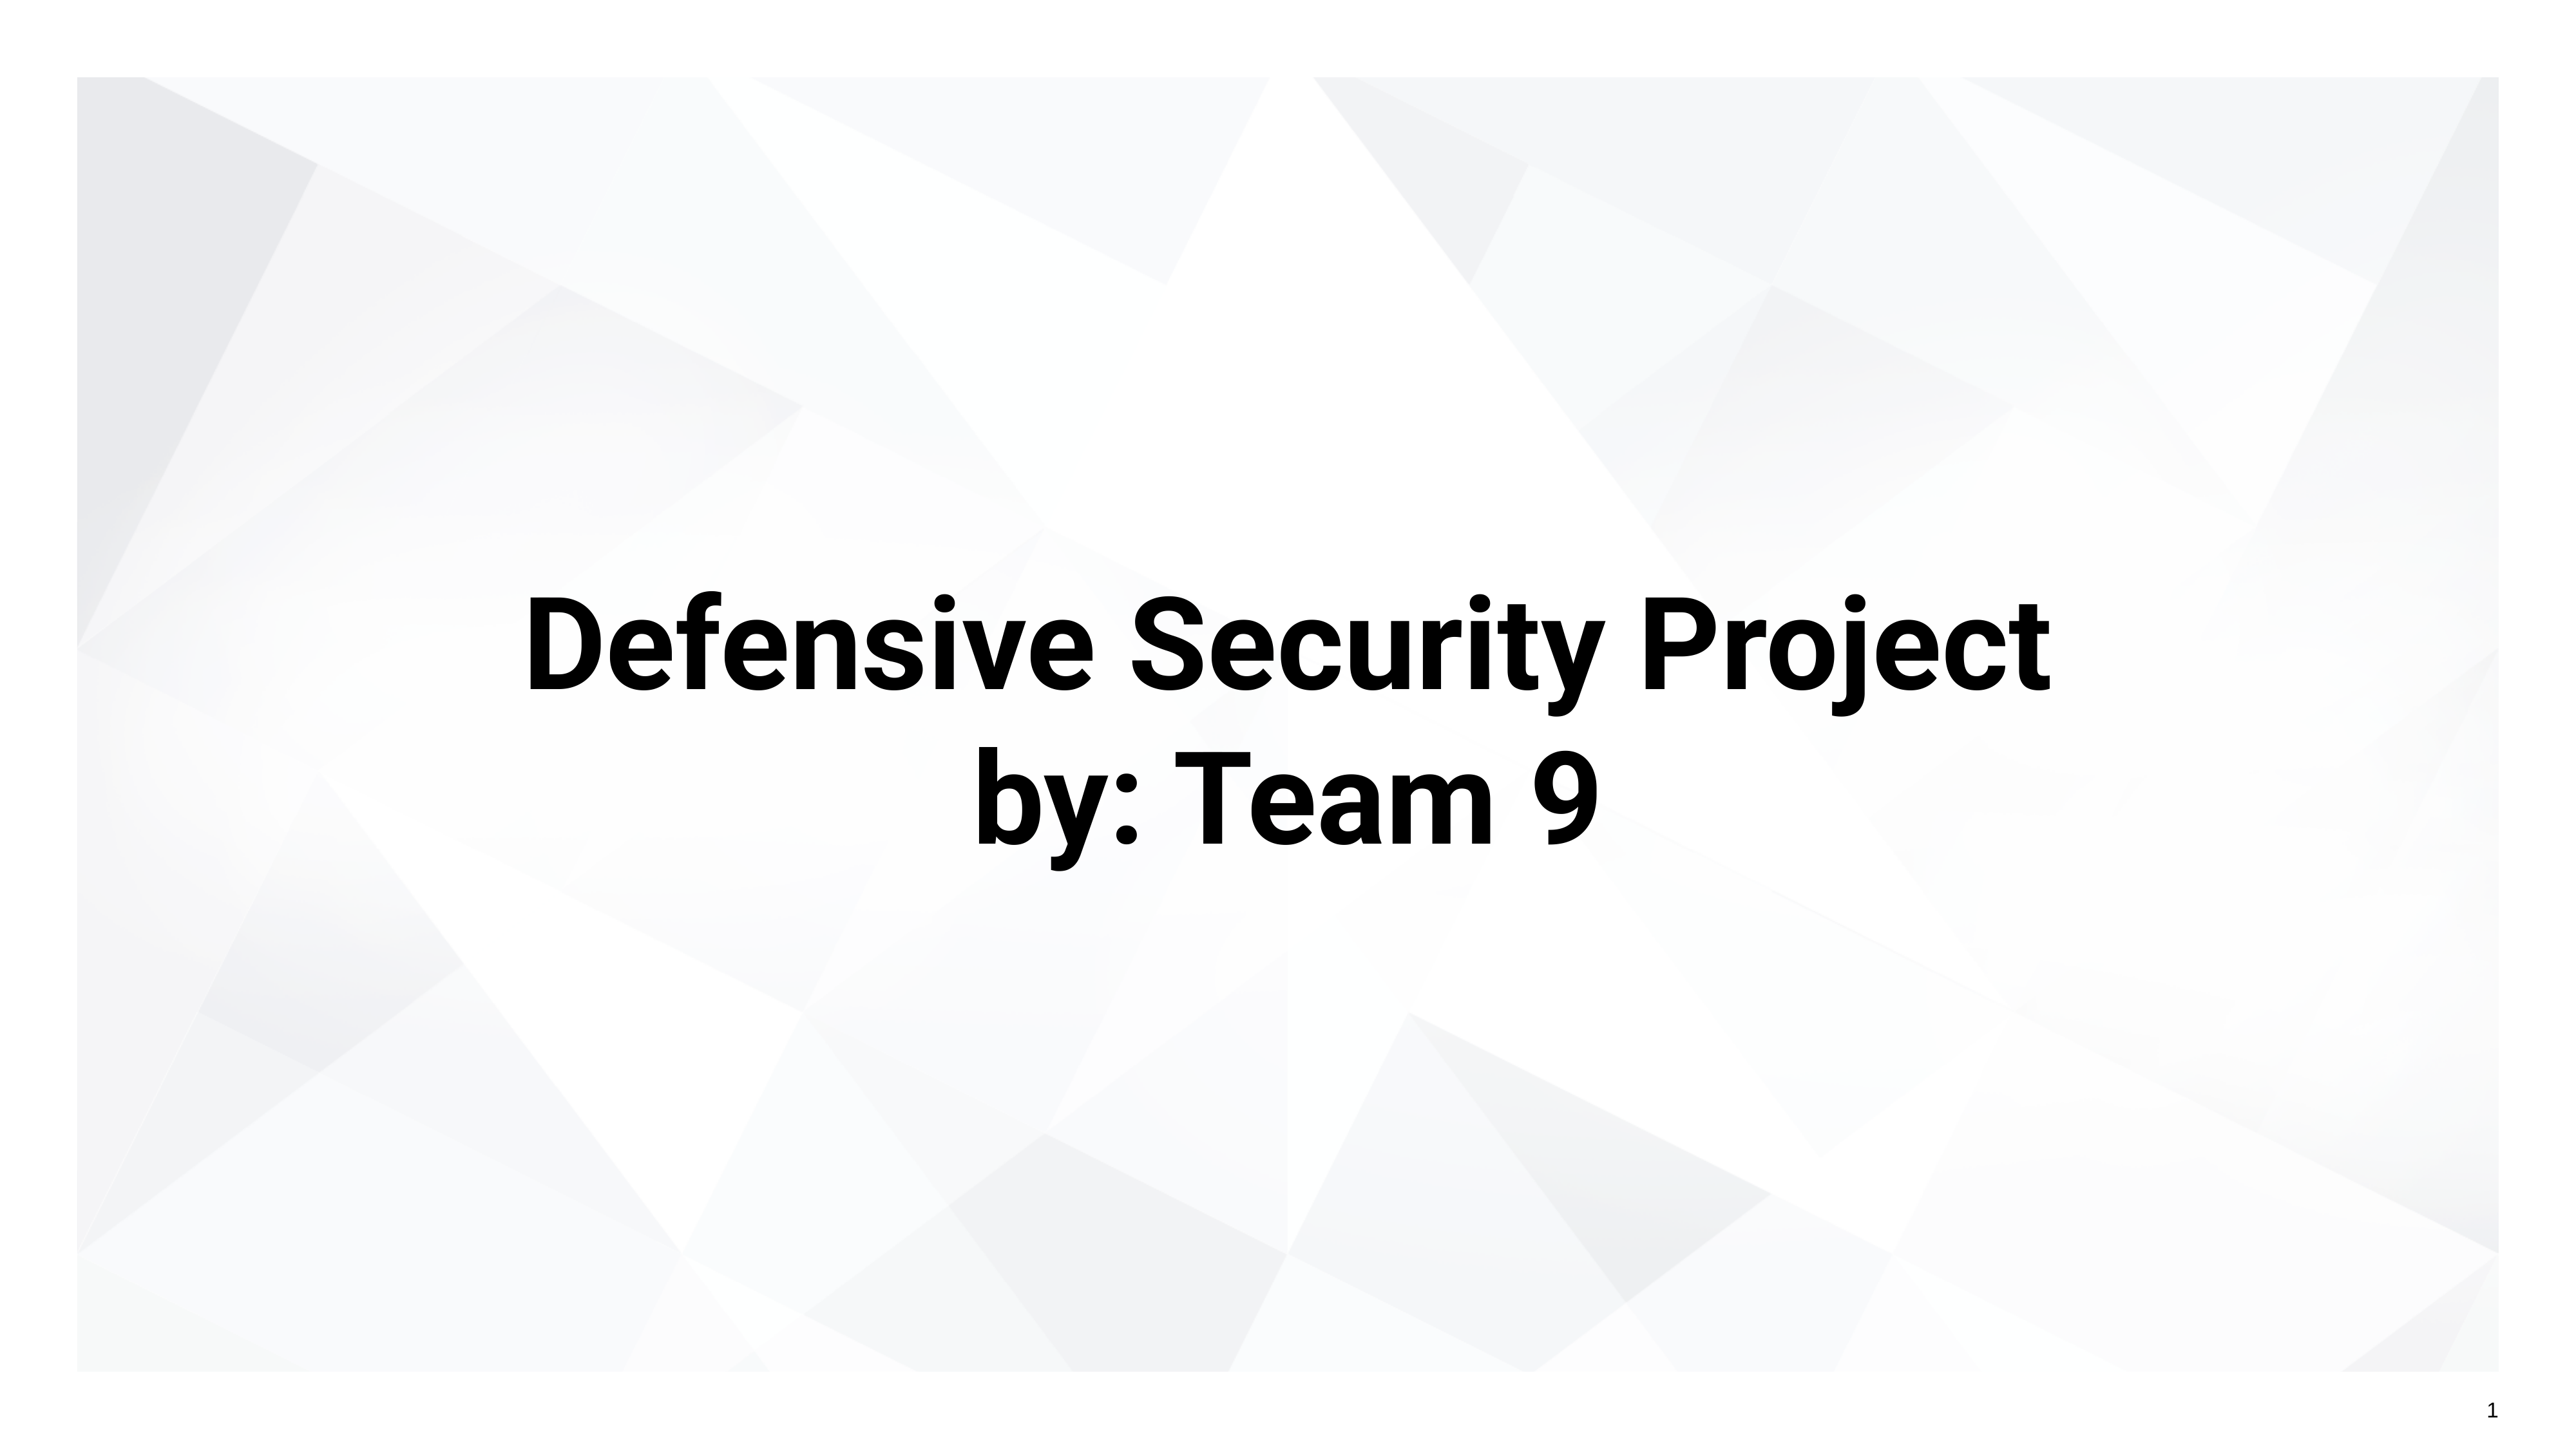

# Defensive Security Project
by: Team 9

1